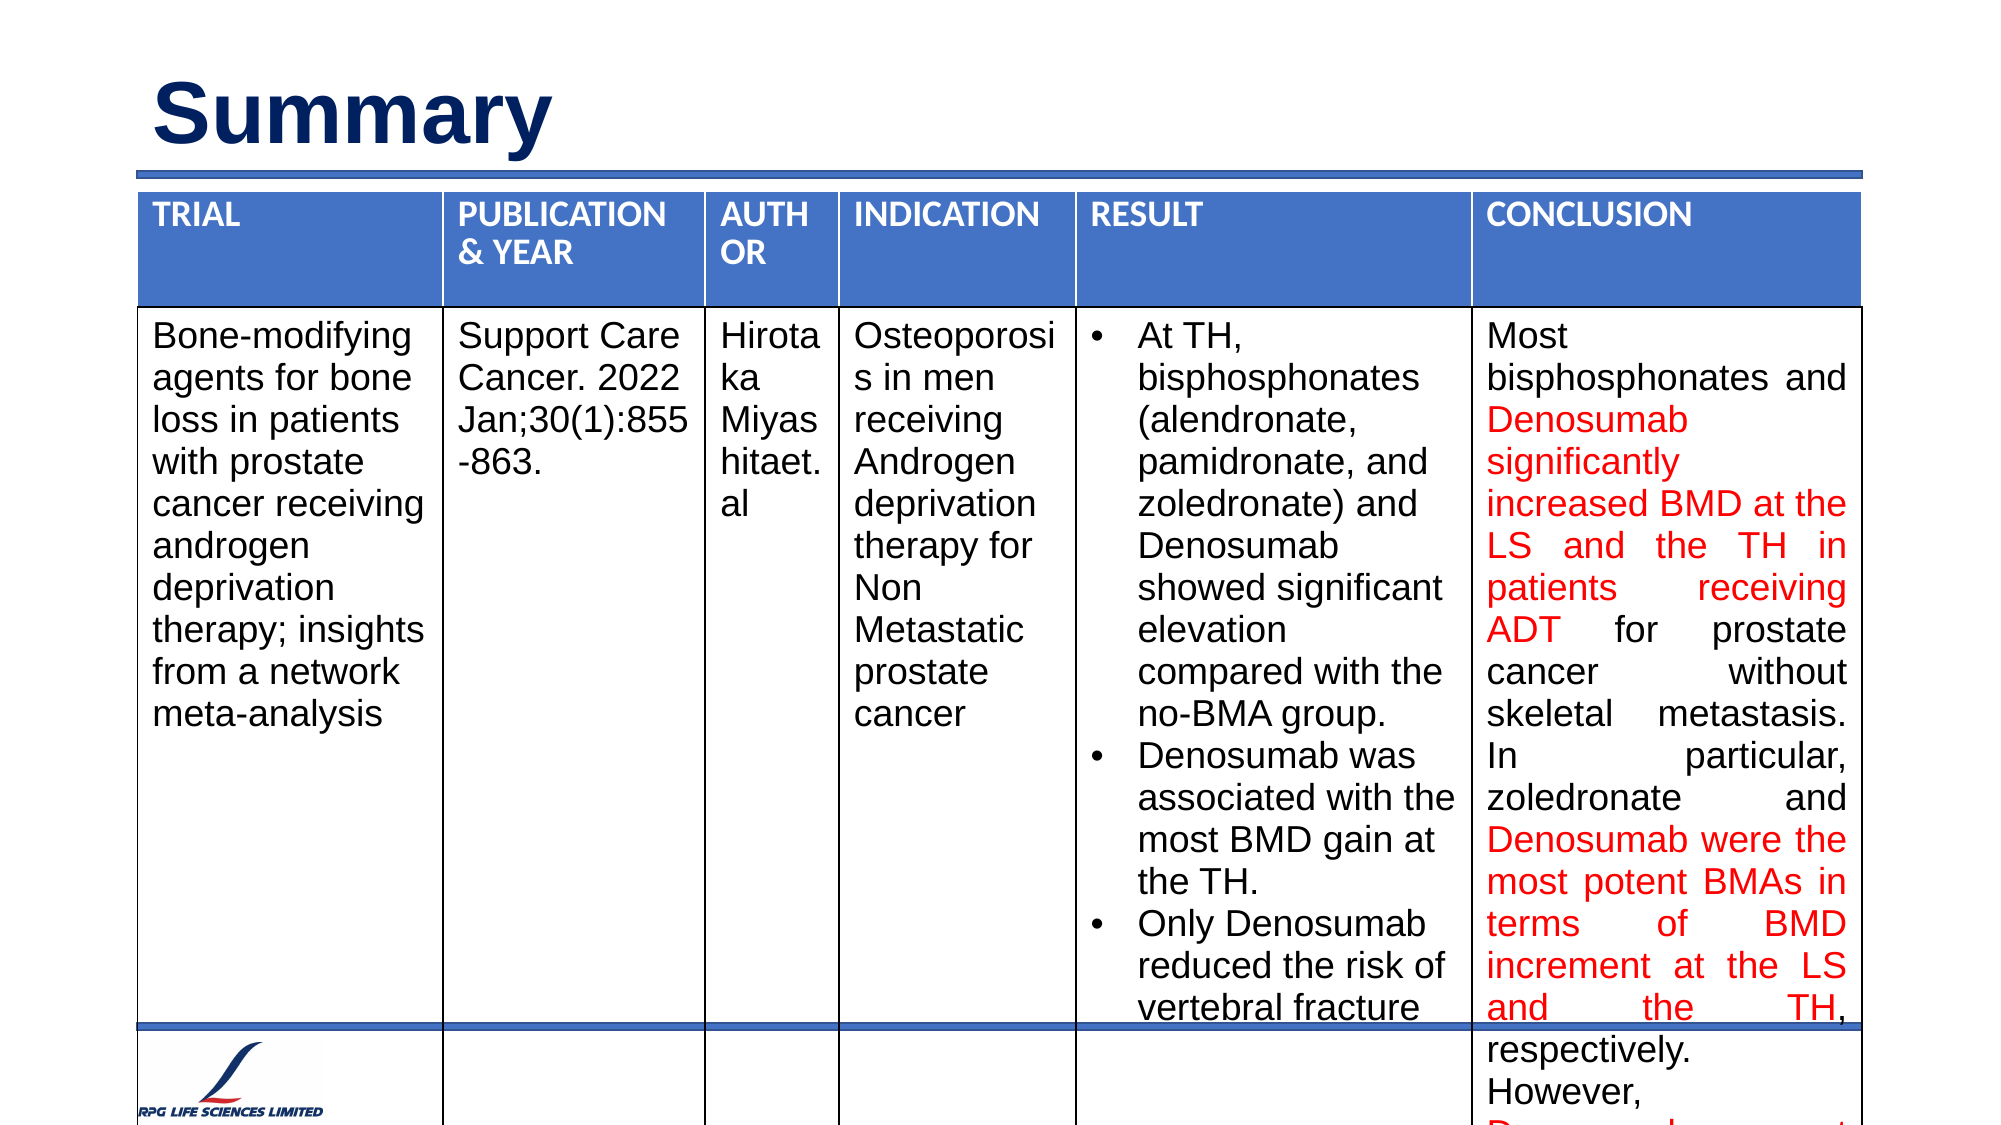

# Summary
| TRIAL | PUBLICATION & YEAR | AUTHOR | INDICATION | RESULT | CONCLUSION |
| --- | --- | --- | --- | --- | --- |
| Bone-modifying agents for bone loss in patients with prostate cancer receiving androgen deprivation therapy; insights from a network meta-analysis | Support Care Cancer. 2022 Jan;30(1):855-863. | Hirotaka Miyashitaet.al | Osteoporosis in men receiving Androgen deprivation therapy for Non Metastatic prostate cancer | At TH, bisphosphonates (alendronate, pamidronate, and zoledronate) and Denosumab showed significant elevation compared with the no-BMA group. Denosumab was associated with the most BMD gain at the TH. Only Denosumab reduced the risk of vertebral fracture | Most bisphosphonates and Denosumab significantly increased BMD at the LS and the TH in patients receiving ADT for prostate cancer without skeletal metastasis. In particular, zoledronate and Denosumab were the most potent BMAs in terms of BMD increment at the LS and the TH, respectively. However, Denosumab, not zoledronate, was the only BMA that showed a significant risk reduction of vertebral fracture |